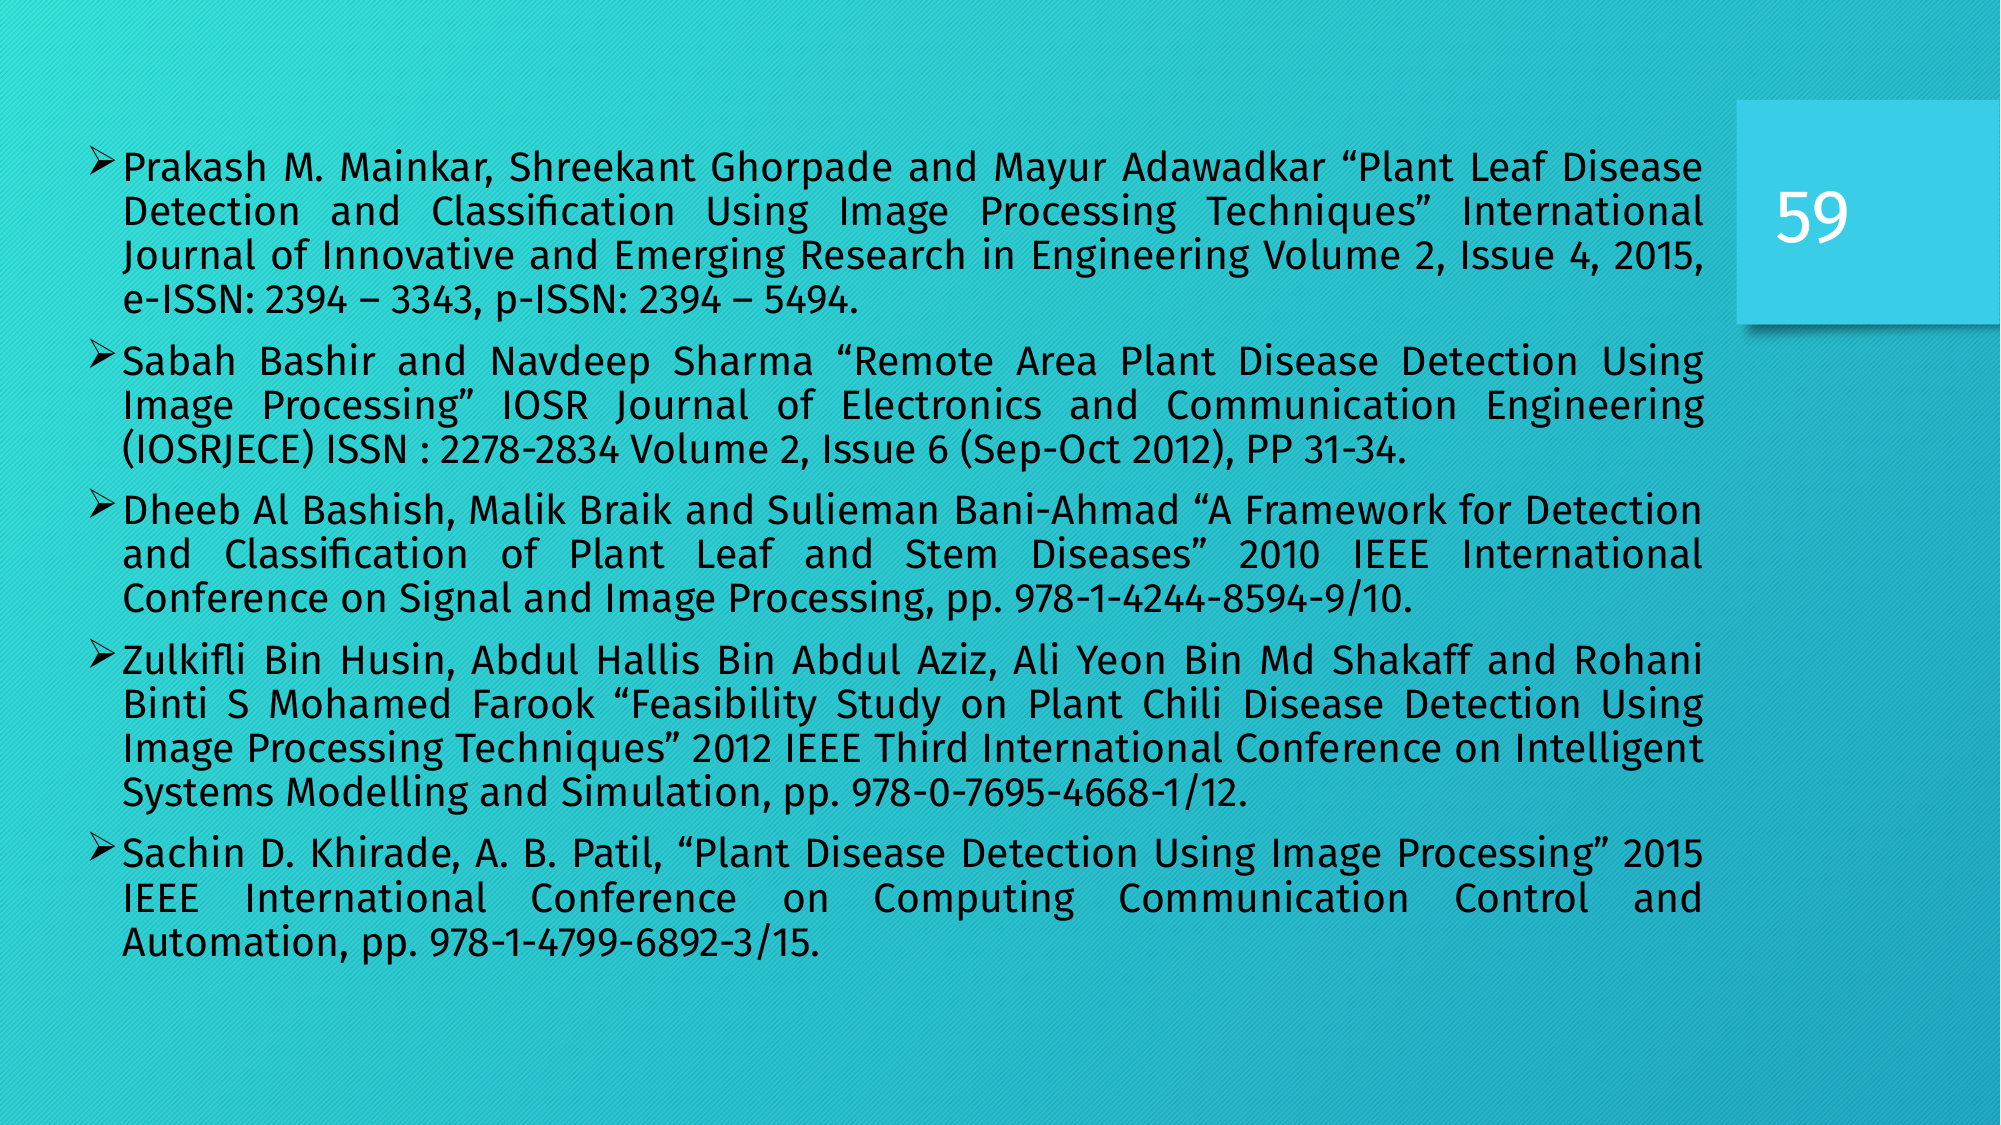

59
Prakash M. Mainkar, Shreekant Ghorpade and Mayur Adawadkar “Plant Leaf Disease Detection and Classification Using Image Processing Techniques” International Journal of Innovative and Emerging Research in Engineering Volume 2, Issue 4, 2015, e-ISSN: 2394 – 3343, p-ISSN: 2394 – 5494.
Sabah Bashir and Navdeep Sharma “Remote Area Plant Disease Detection Using Image Processing” IOSR Journal of Electronics and Communication Engineering (IOSRJECE) ISSN : 2278-2834 Volume 2, Issue 6 (Sep-Oct 2012), PP 31-34.
Dheeb Al Bashish, Malik Braik and Sulieman Bani-Ahmad “A Framework for Detection and Classification of Plant Leaf and Stem Diseases” 2010 IEEE International Conference on Signal and Image Processing, pp. 978-1-4244-8594-9/10.
Zulkifli Bin Husin, Abdul Hallis Bin Abdul Aziz, Ali Yeon Bin Md Shakaff and Rohani Binti S Mohamed Farook “Feasibility Study on Plant Chili Disease Detection Using Image Processing Techniques” 2012 IEEE Third International Conference on Intelligent Systems Modelling and Simulation, pp. 978-0-7695-4668-1/12.
Sachin D. Khirade, A. B. Patil, “Plant Disease Detection Using Image Processing” 2015 IEEE International Conference on Computing Communication Control and Automation, pp. 978-1-4799-6892-3/15.